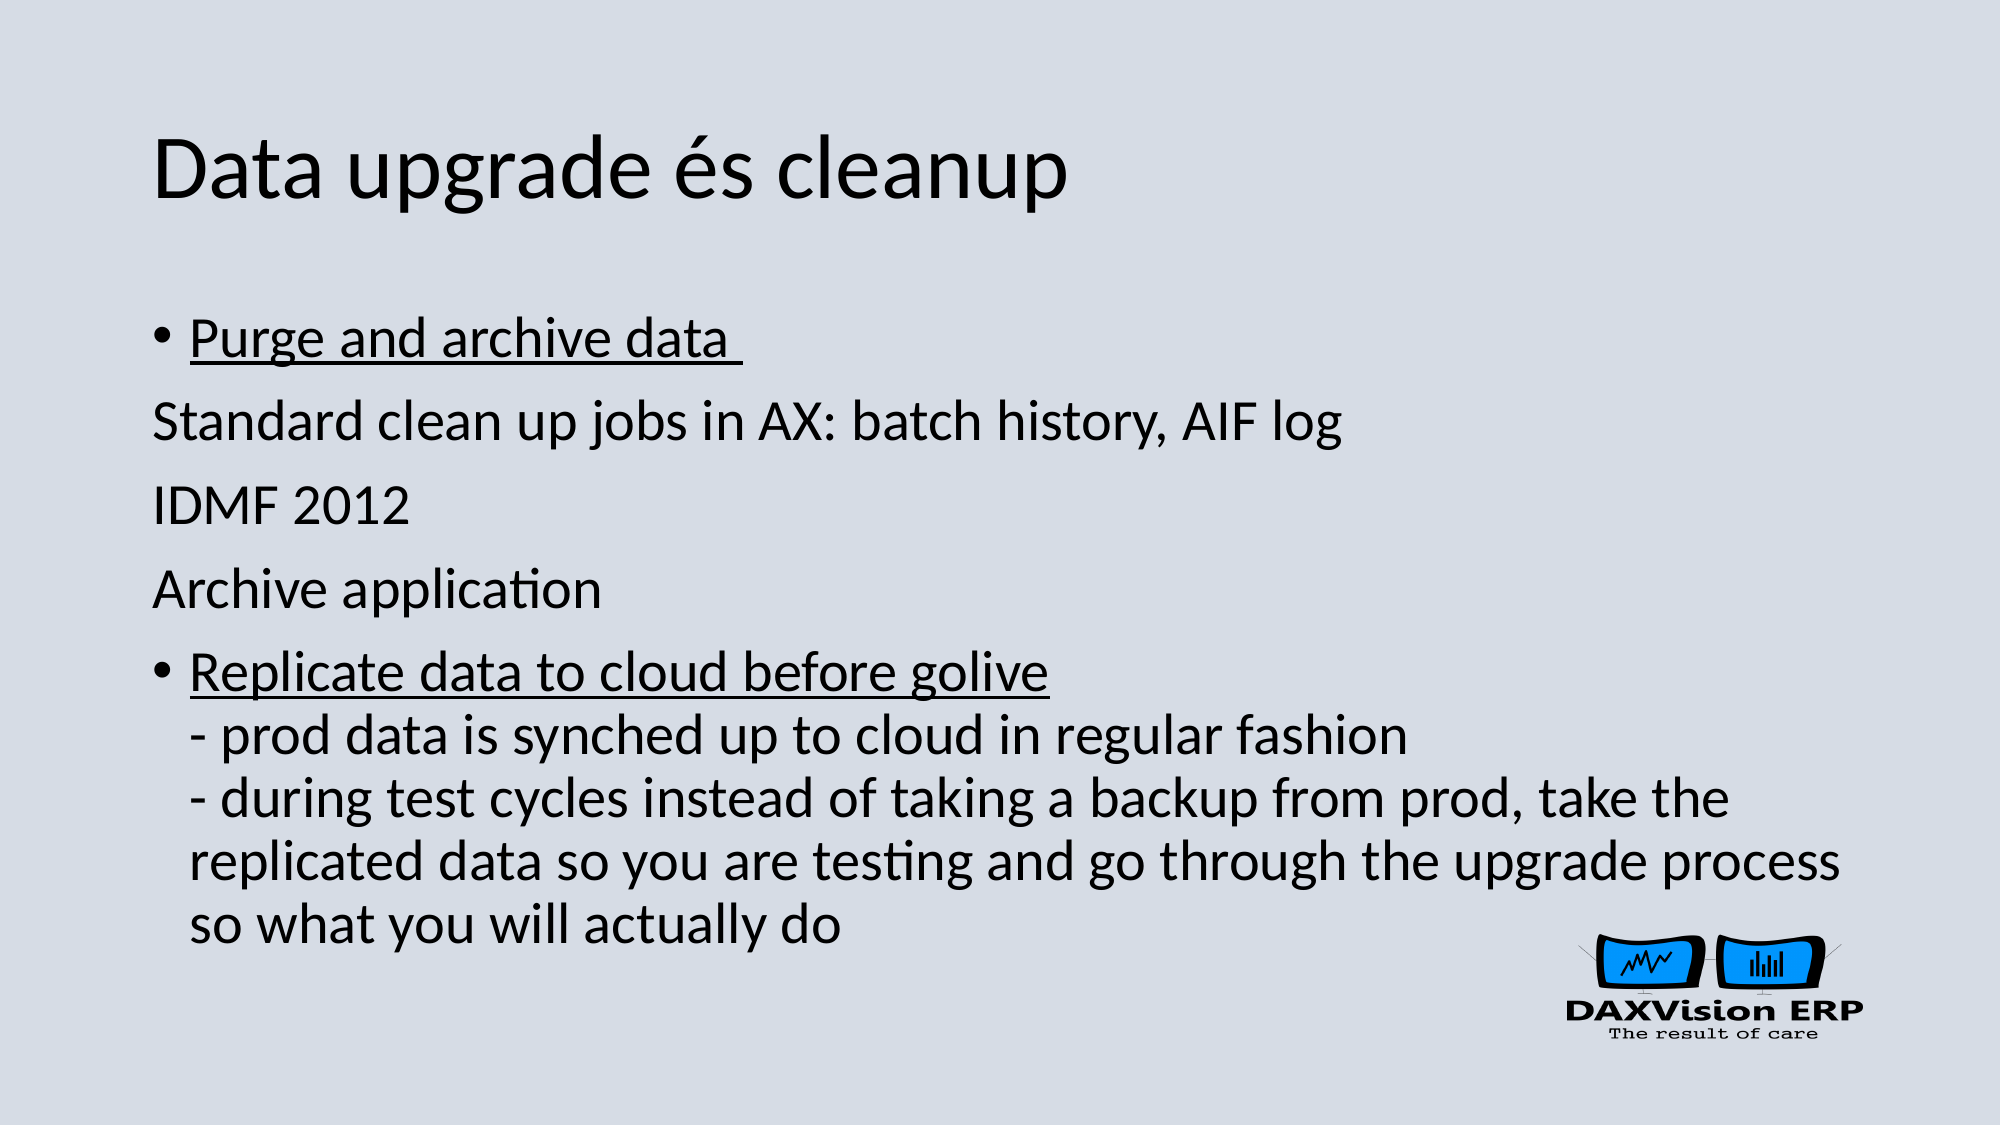

# Data upgrade és cleanup
Purge and archive data
Standard clean up jobs in AX: batch history, AIF log
IDMF 2012
Archive application
Replicate data to cloud before golive
- prod data is synched up to cloud in regular fashion
- during test cycles instead of taking a backup from prod, take the replicated data so you are testing and go through the upgrade process so what you will actually do